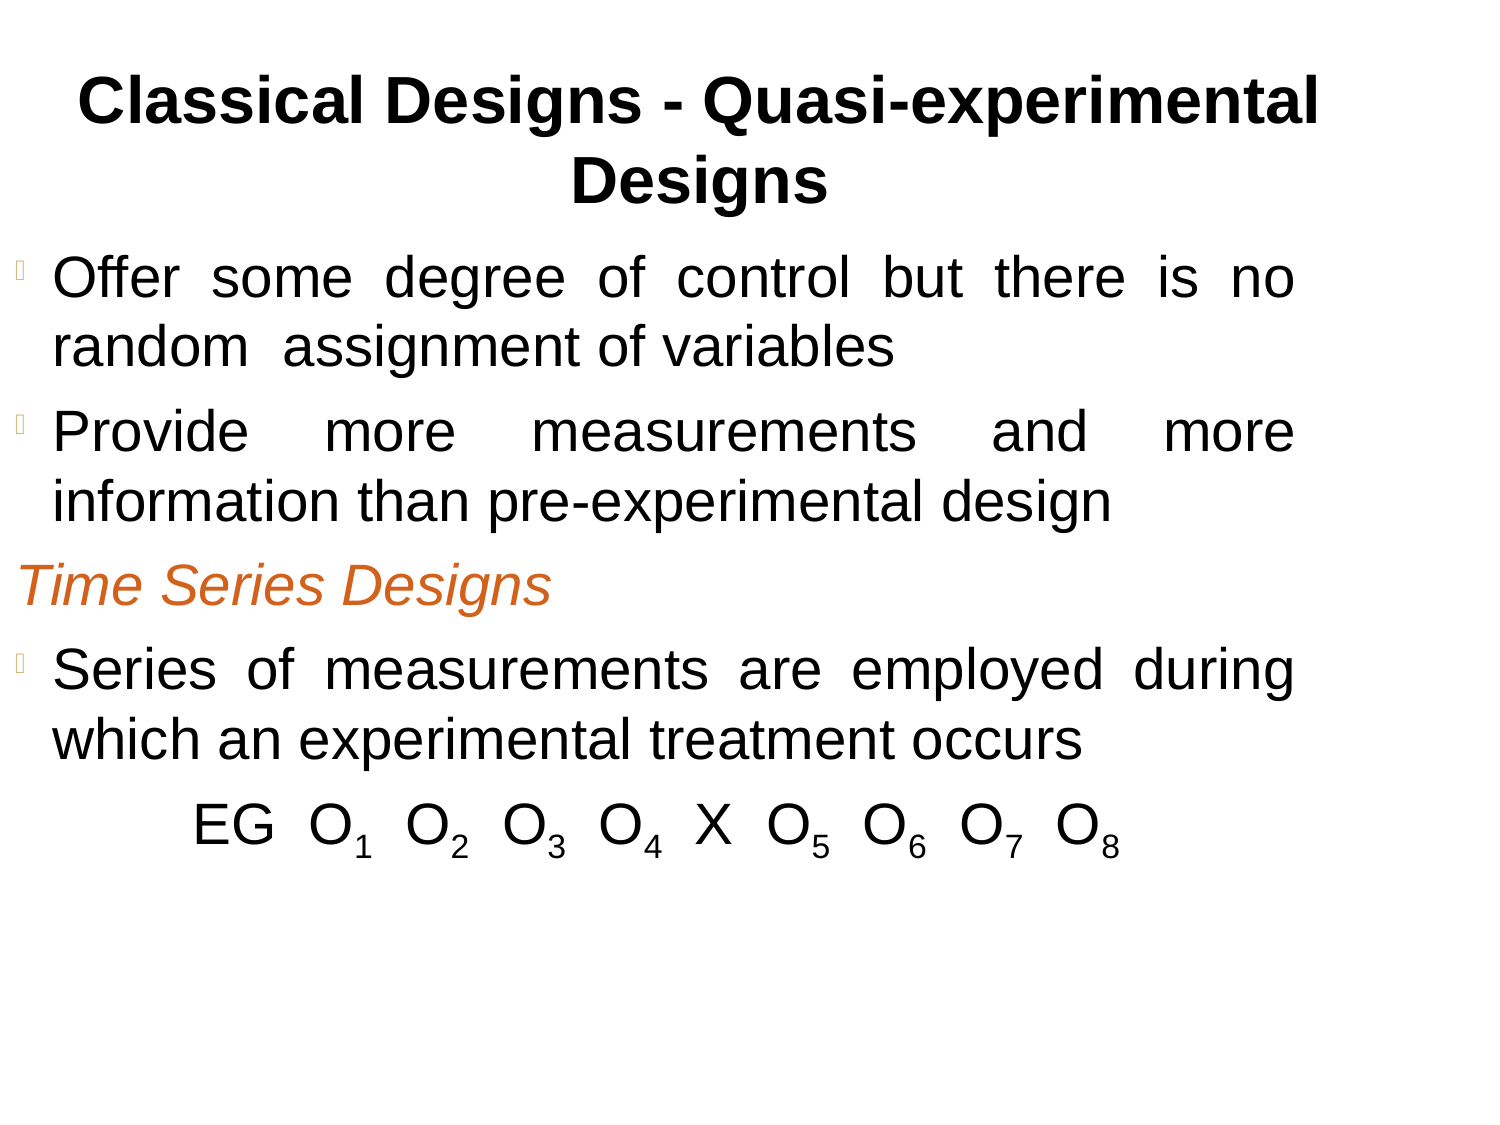

Classical Designs - Quasi-experimental Designs
Offer some degree of control but there is no random  assignment of variables
Provide more measurements and more information than pre-experimental design
Time Series Designs
Series of measurements are employed during which an experimental treatment occurs
EG  O1  O2  O3  O4  X  O5  O6  O7  O8